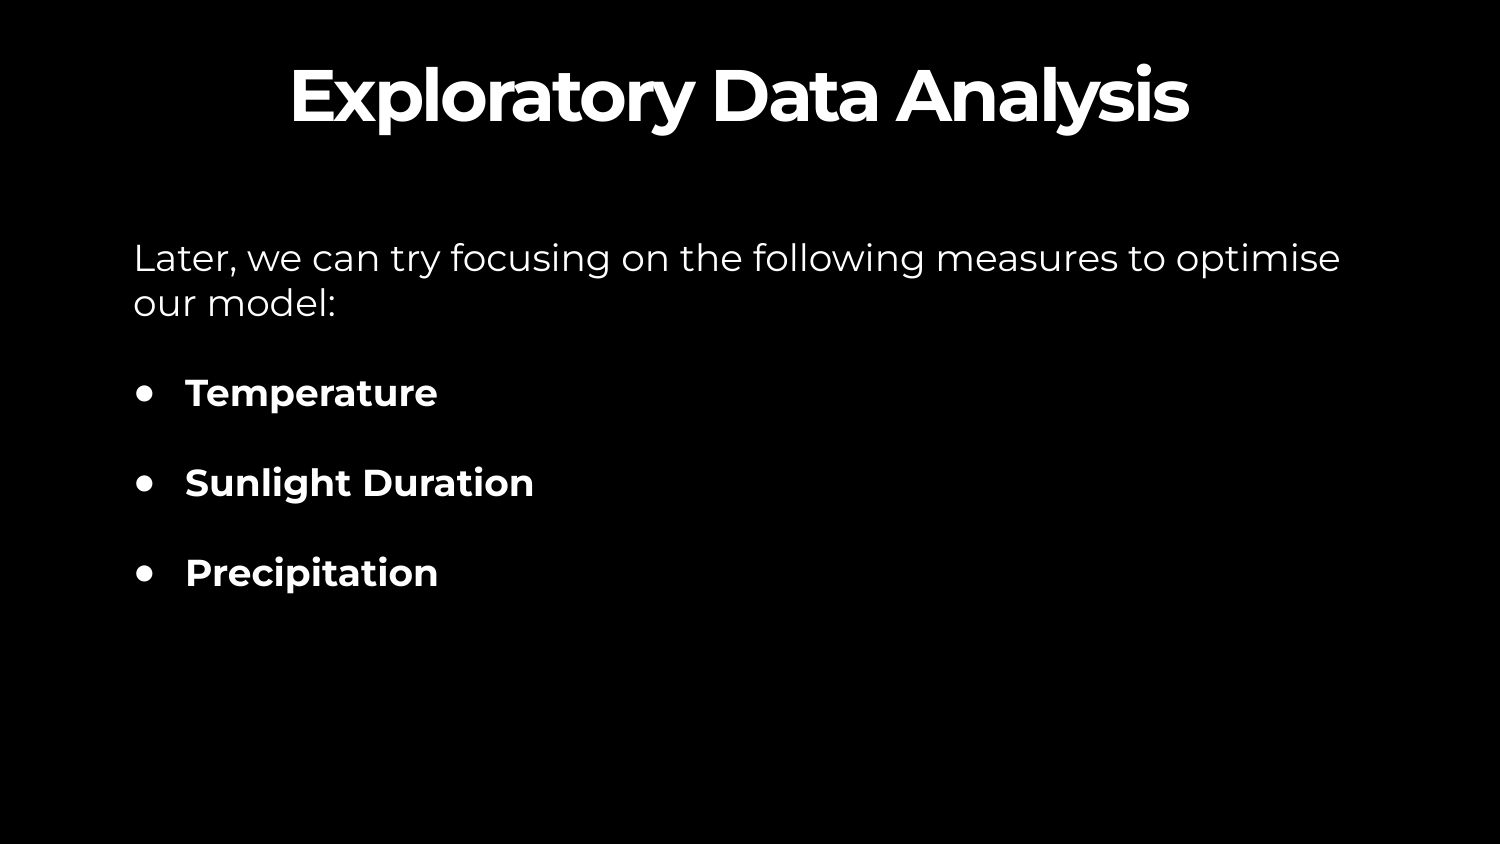

Exploratory Data Analysis
Later, we can try focusing on the following measures to optimise our model:
Temperature
Sunlight Duration
Precipitation